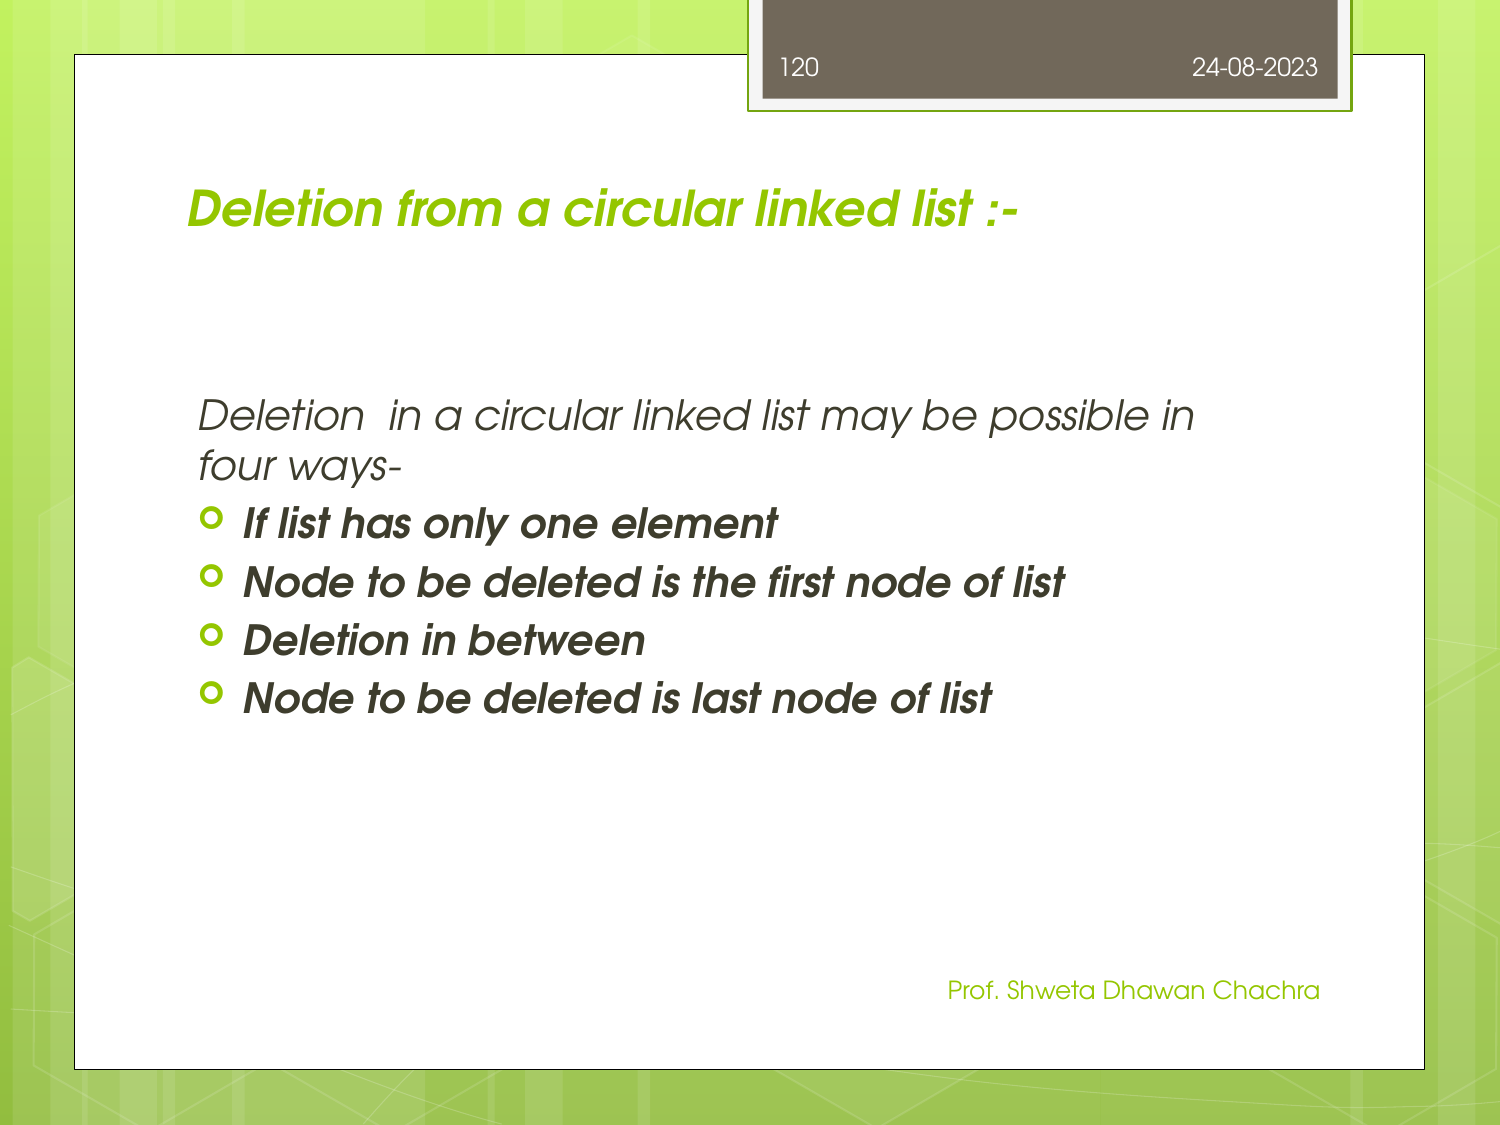

120
24-08-2023
# Deletion from a circular linked list :-
Deletion  in a circular linked list may be possible in four ways-
If list has only one element
Node to be deleted is the first node of list
Deletion in between
Node to be deleted is last node of list

Prof. Shweta Dhawan Chachra